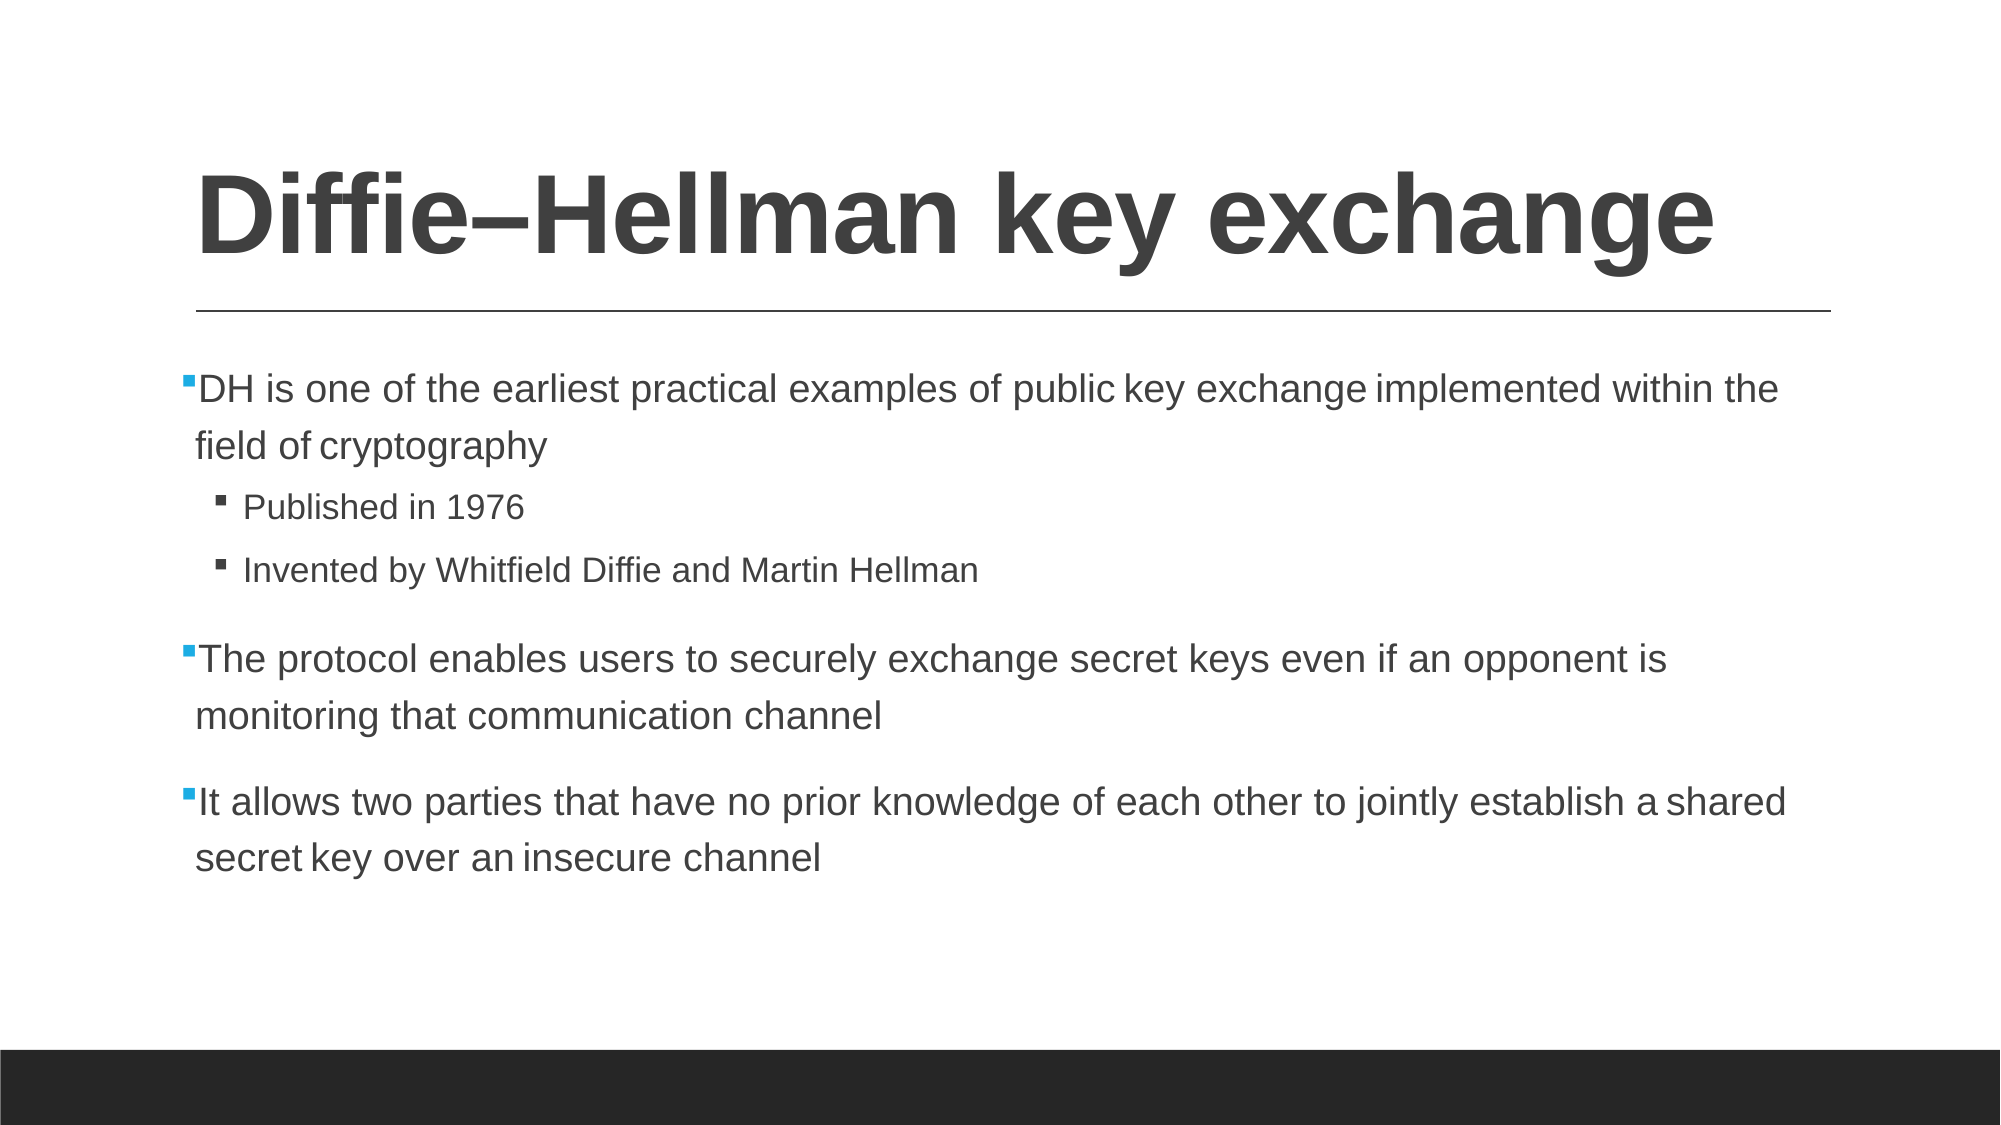

# Diffie–Hellman key exchange
DH is one of the earliest practical examples of public key exchange implemented within the field of cryptography
Published in 1976
Invented by Whitfield Diffie and Martin Hellman
The protocol enables users to securely exchange secret keys even if an opponent is monitoring that communication channel
It allows two parties that have no prior knowledge of each other to jointly establish a shared secret key over an insecure channel